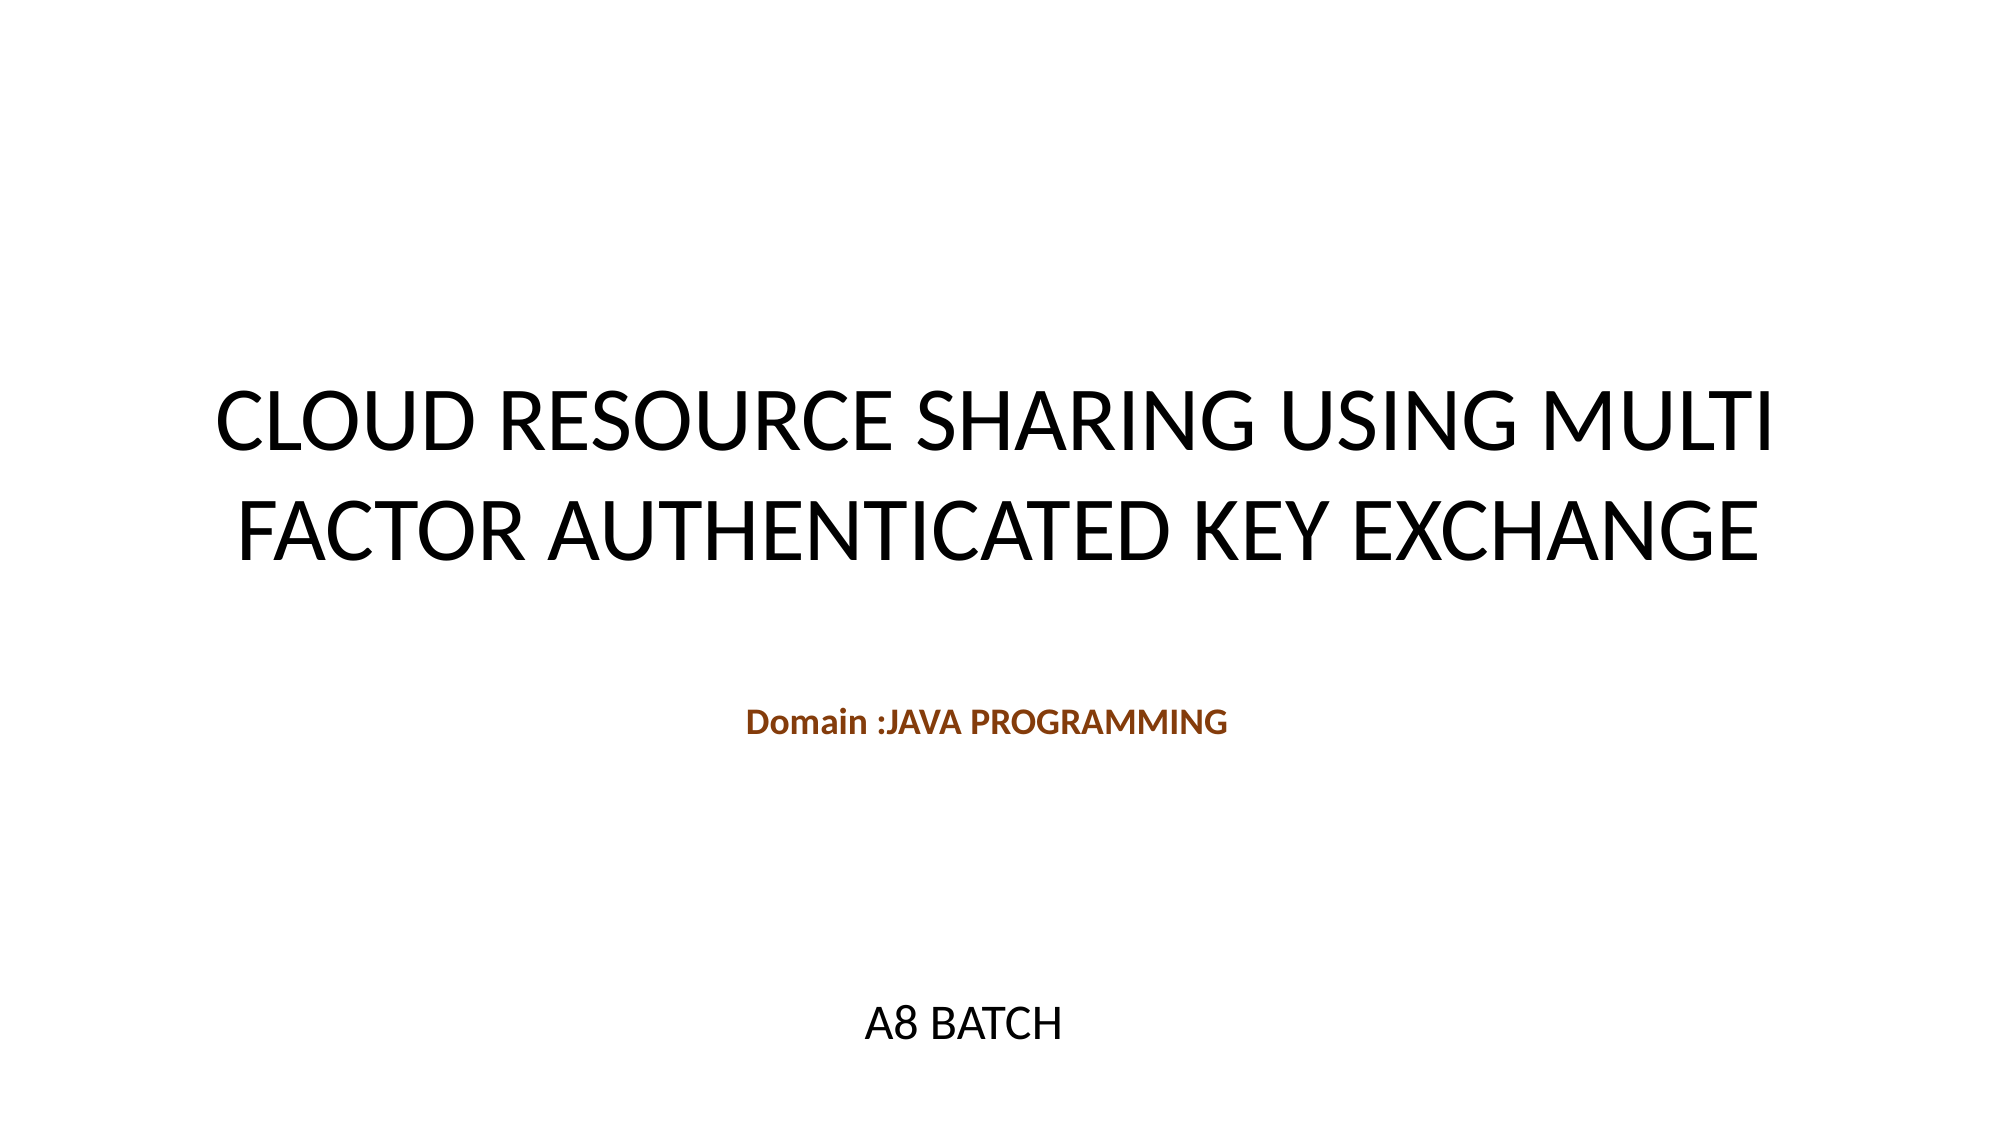

CLOUD RESOURCE SHARING USING MULTI
 FACTOR AUTHENTICATED KEY EXCHANGE

Domain :JAVA PROGRAMMING
A8 BATCH